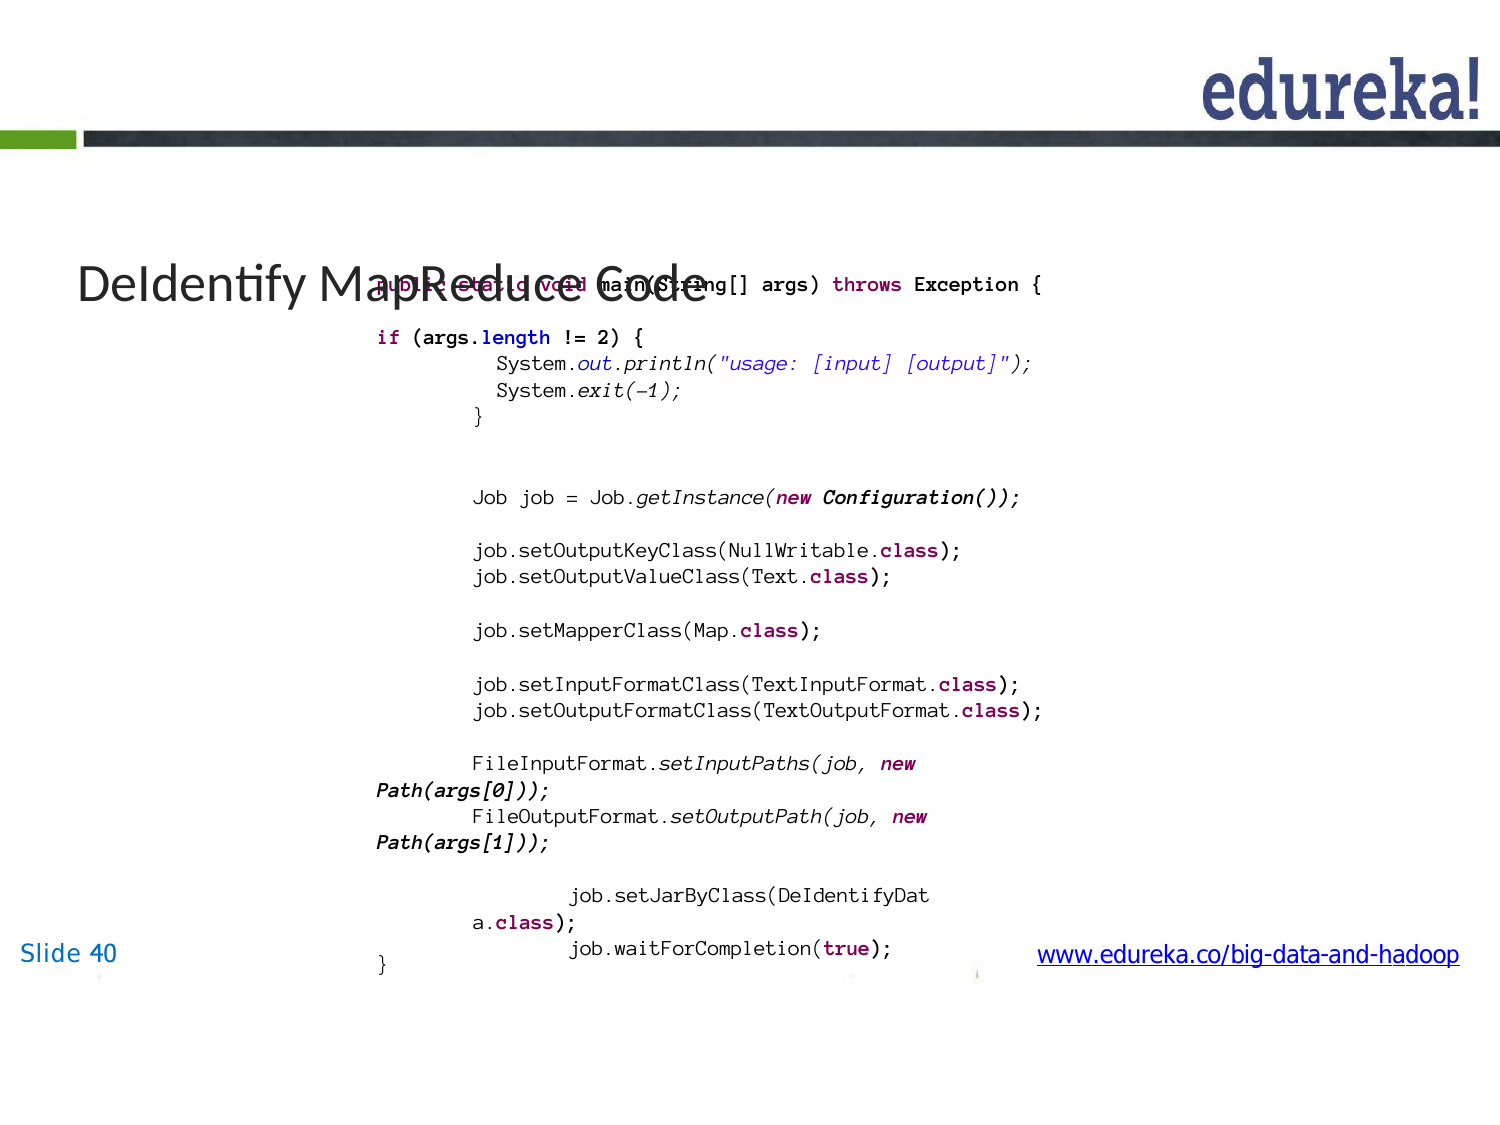

# DeIdentify MapReduce Code
public static void main(String[] args) throws Exception {

if (args.length != 2) {
System.out.println("usage: [input] [output]");
System.exit(-1);
}

Job job = Job.getInstance(new Configuration());

job.setOutputKeyClass(NullWritable.class); job.setOutputValueClass(Text.class);

job.setMapperClass(Map.class);

job.setInputFormatClass(TextInputFormat.class); job.setOutputFormatClass(TextOutputFormat.class);

FileInputFormat.setInputPaths(job, new Path(args[0]));
FileOutputFormat.setOutputPath(job, new Path(args[1]));

job.setJarByClass(DeIdentifyData.class);
job.waitForCompletion(true);
Slide 40
www.edureka.co/big-data-and-hadoop
}